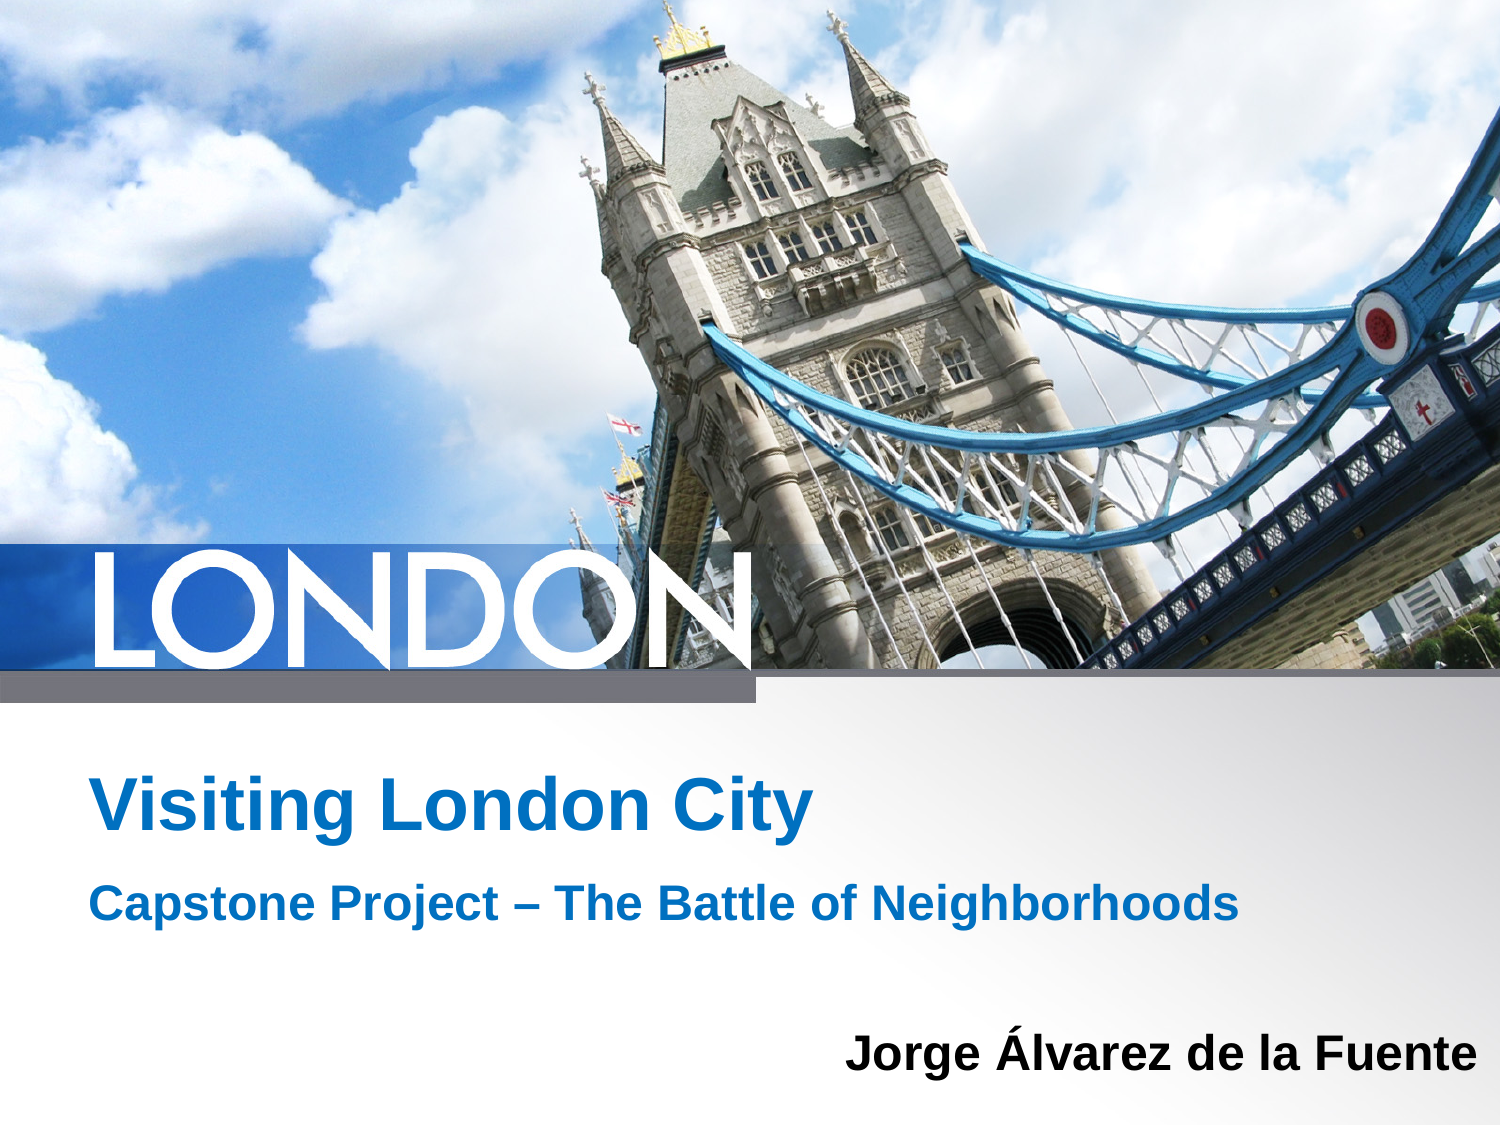

# Visiting London City
Capstone Project – The Battle of Neighborhoods
Jorge Álvarez de la Fuente